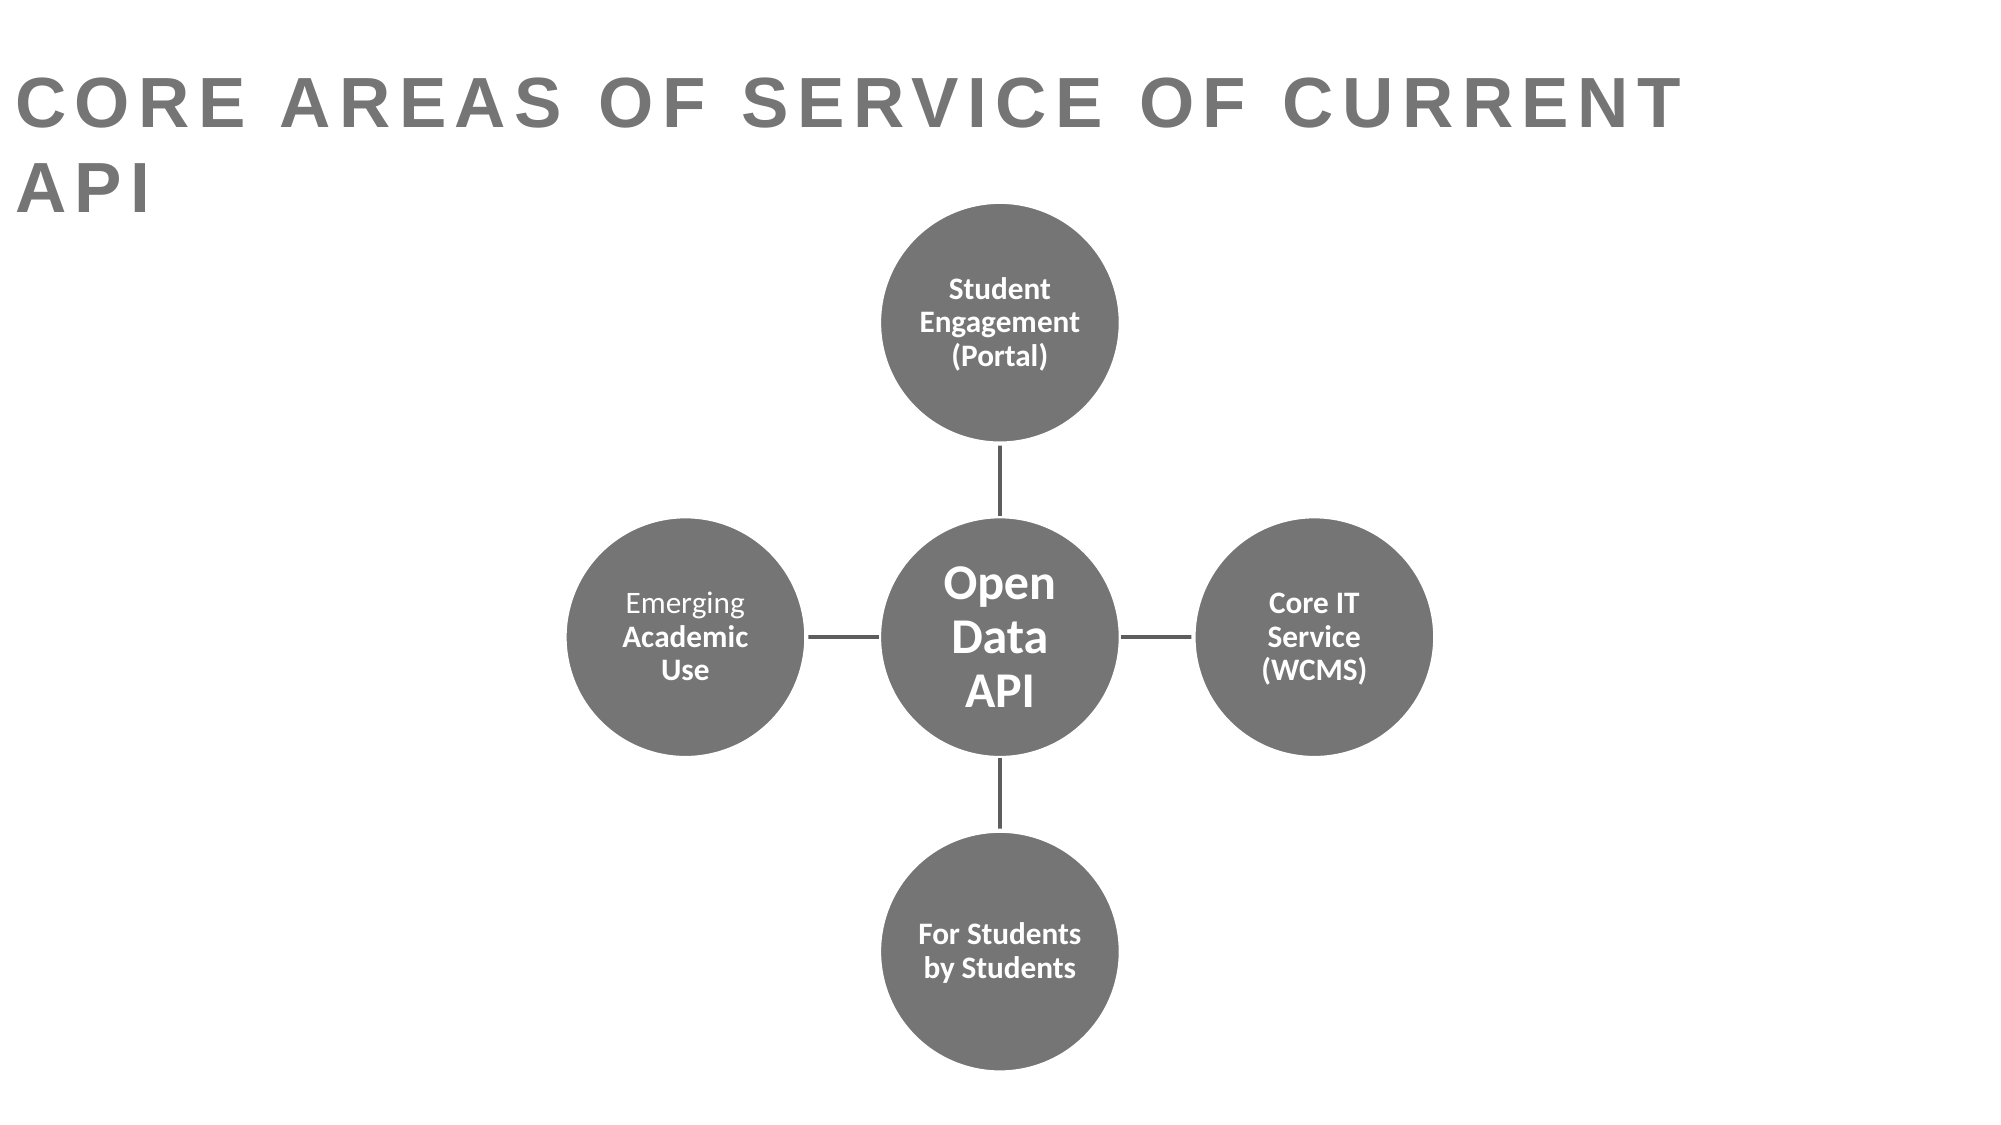

Core Areas Of Service of Current API
Open Data API

Student Engagement (Portal)

Core IT Service (WCMS)

For Students by Students

Emerging Academic Use